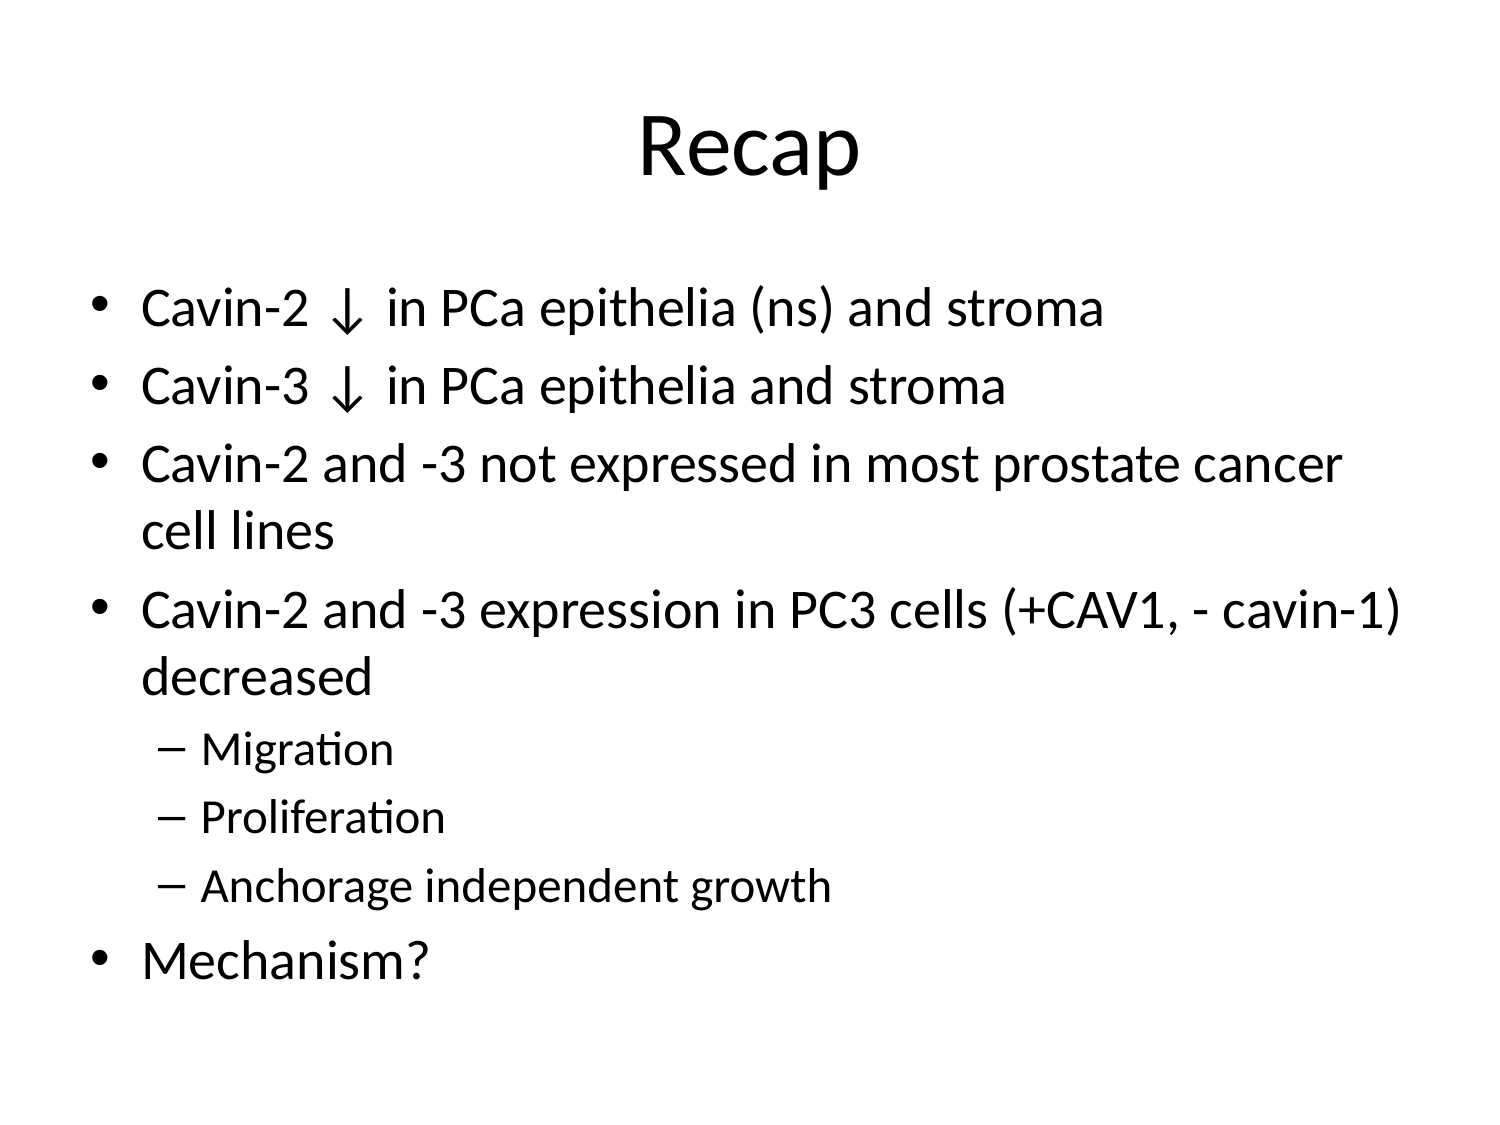

# Recap
Cavin-2 ↓ in PCa epithelia (ns) and stroma
Cavin-3 ↓ in PCa epithelia and stroma
Cavin-2 and -3 not expressed in most prostate cancer cell lines
Cavin-2 and -3 expression in PC3 cells (+CAV1, - cavin-1) decreased
Migration
Proliferation
Anchorage independent growth
Mechanism?